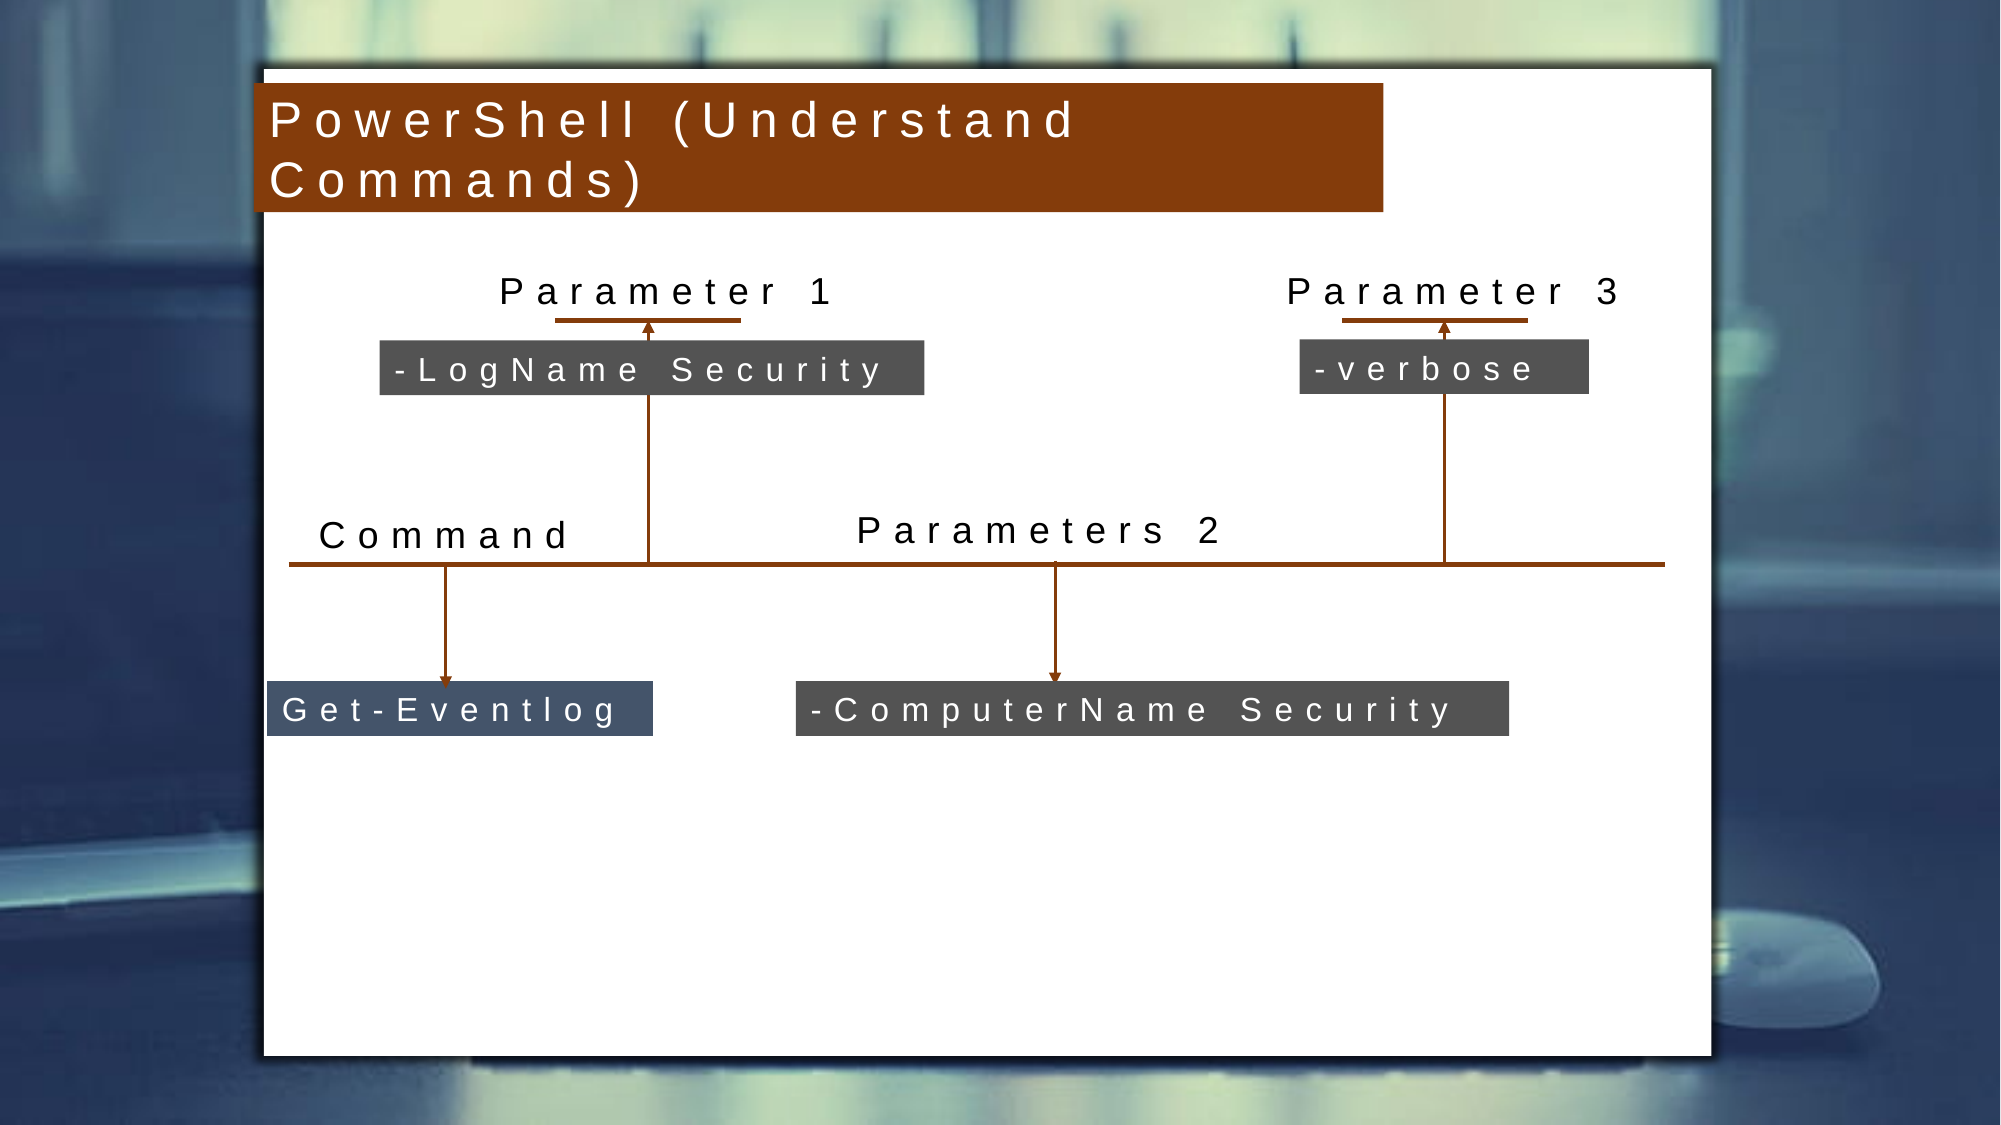

PowerShell (Understand Commands)
Parameter 1
-LogName Security
Parameter 3
-verbose
Parameters 2
-ComputerName Security
Command
Get-Eventlog